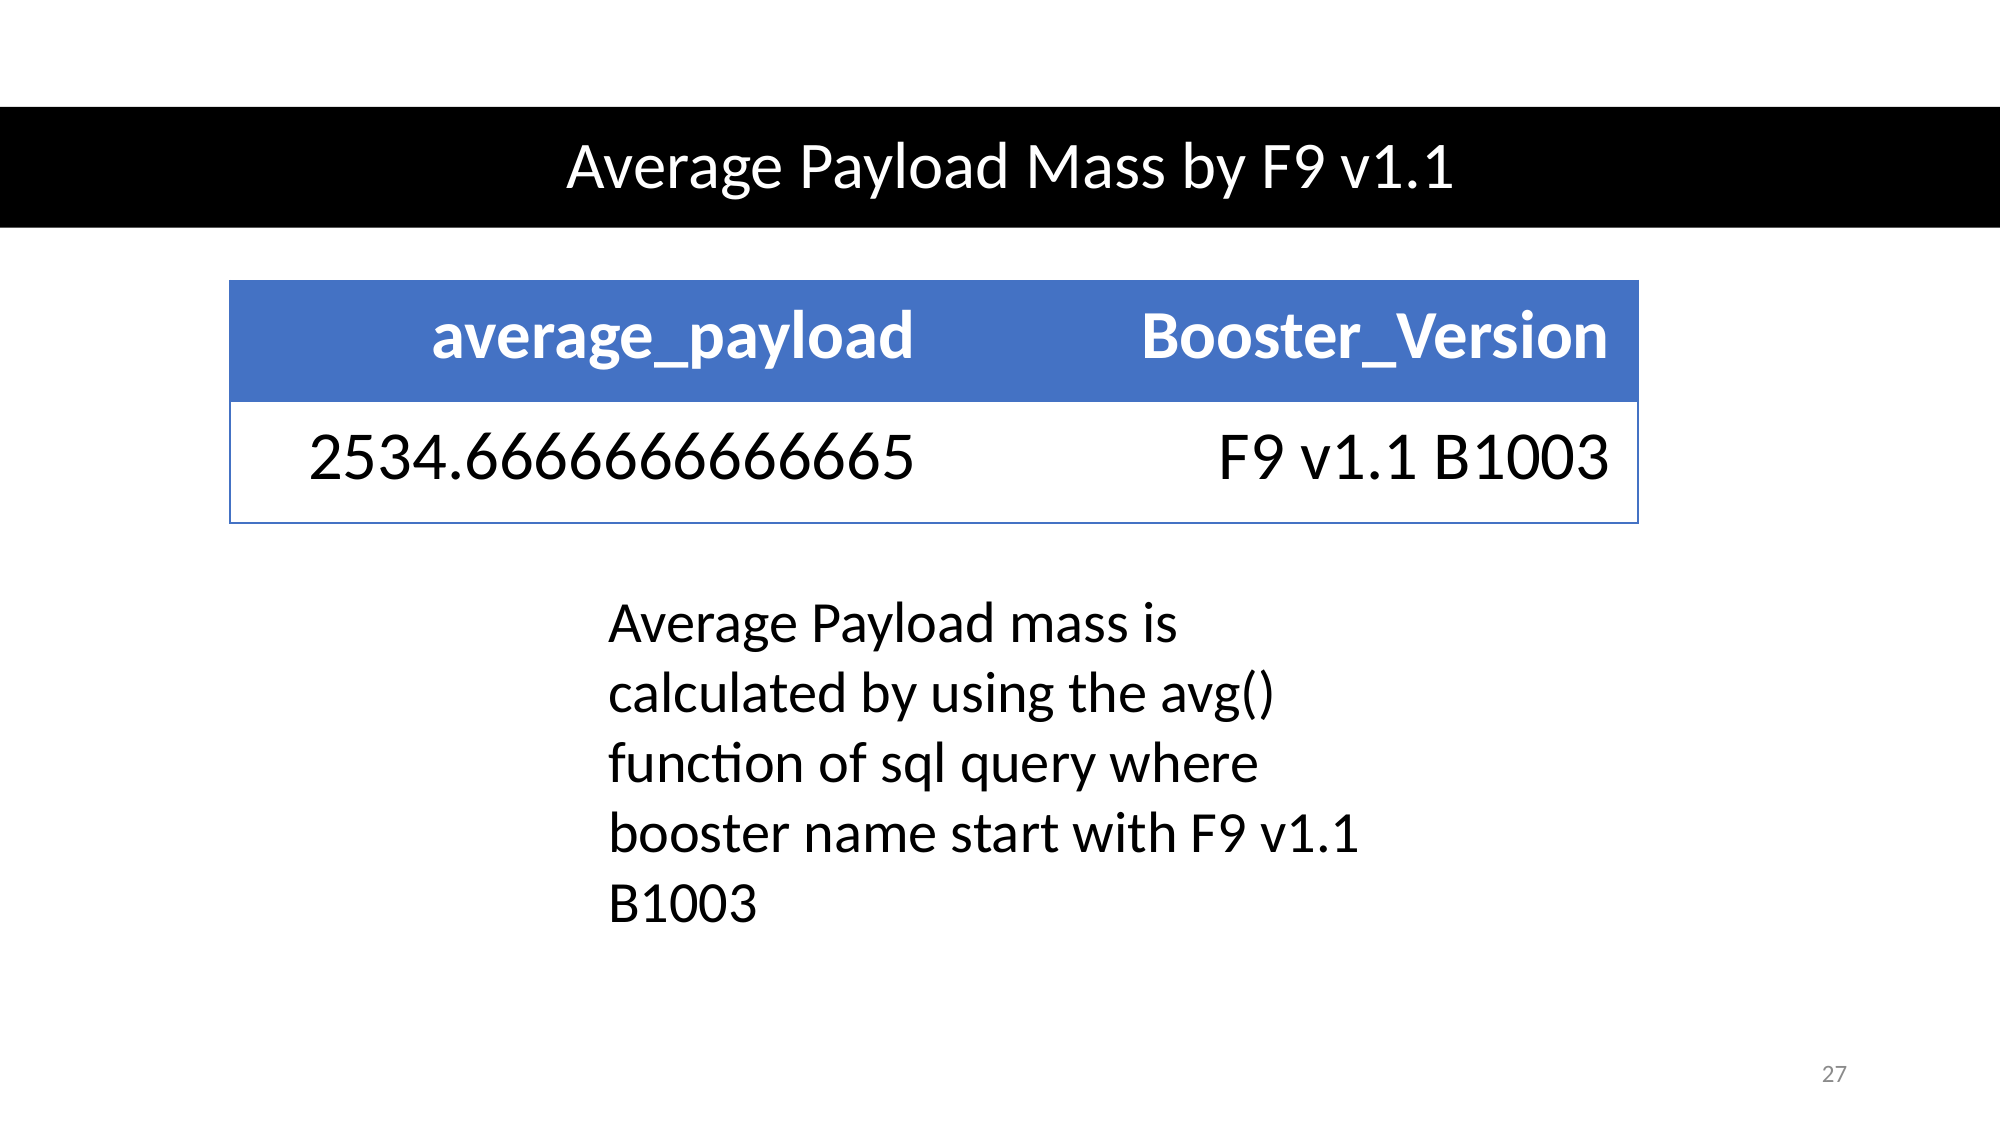

Average Payload Mass by F9 v1.1

| average\_payload | Booster\_Version |
| --- | --- |
| 2534.6666666666665 | F9 v1.1 B1003 |
Average Payload mass is calculated by using the avg() function of sql query where booster name start with F9 v1.1 B1003
27